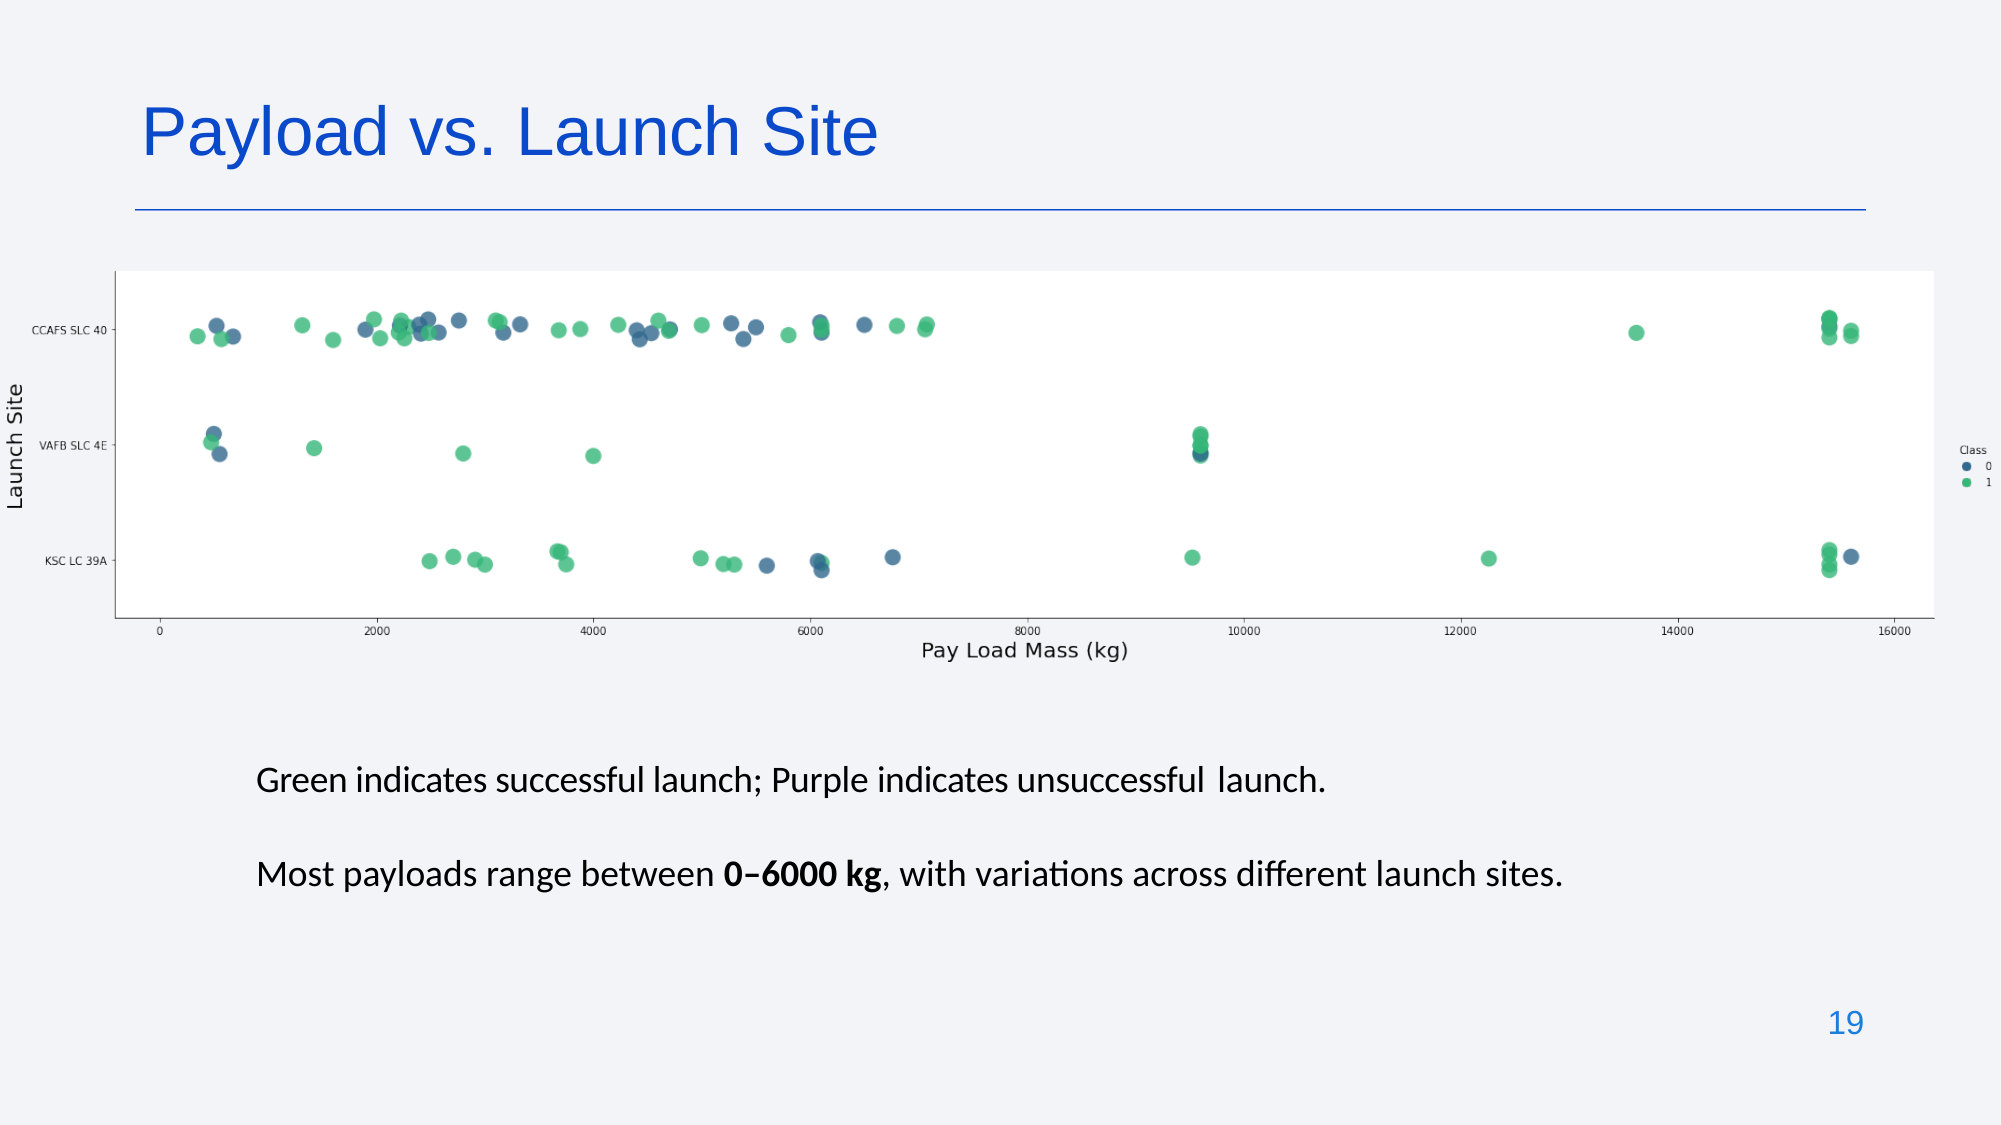

Payload vs. Launch Site

Green indicates successful launch; Purple indicates unsuccessful launch.

Most payloads range between 0–6000 kg, with variations across different launch sites.

19